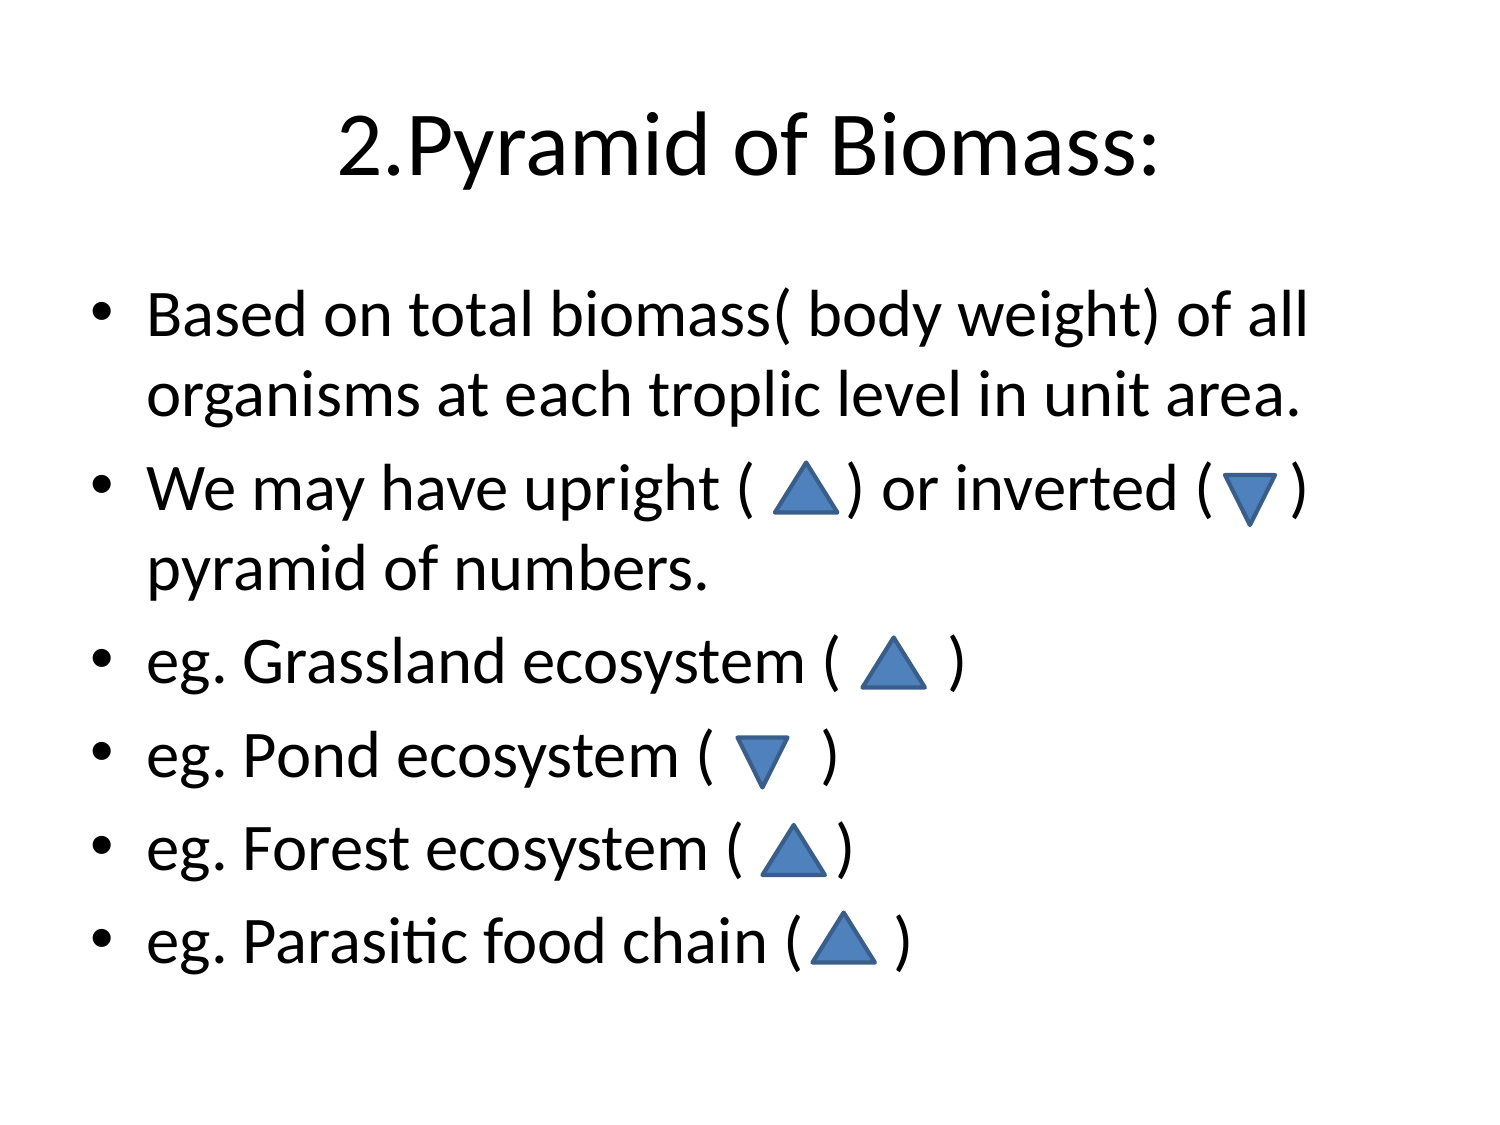

# 2.Pyramid of Biomass:
Based on total biomass( body weight) of all organisms at each troplic level in unit area.
We may have upright (      ) or inverted (     ) pyramid of numbers.
eg. Grassland ecosystem (       )
eg. Pond ecosystem (       )
eg. Forest ecosystem (      )
eg. Parasitic food chain (      )